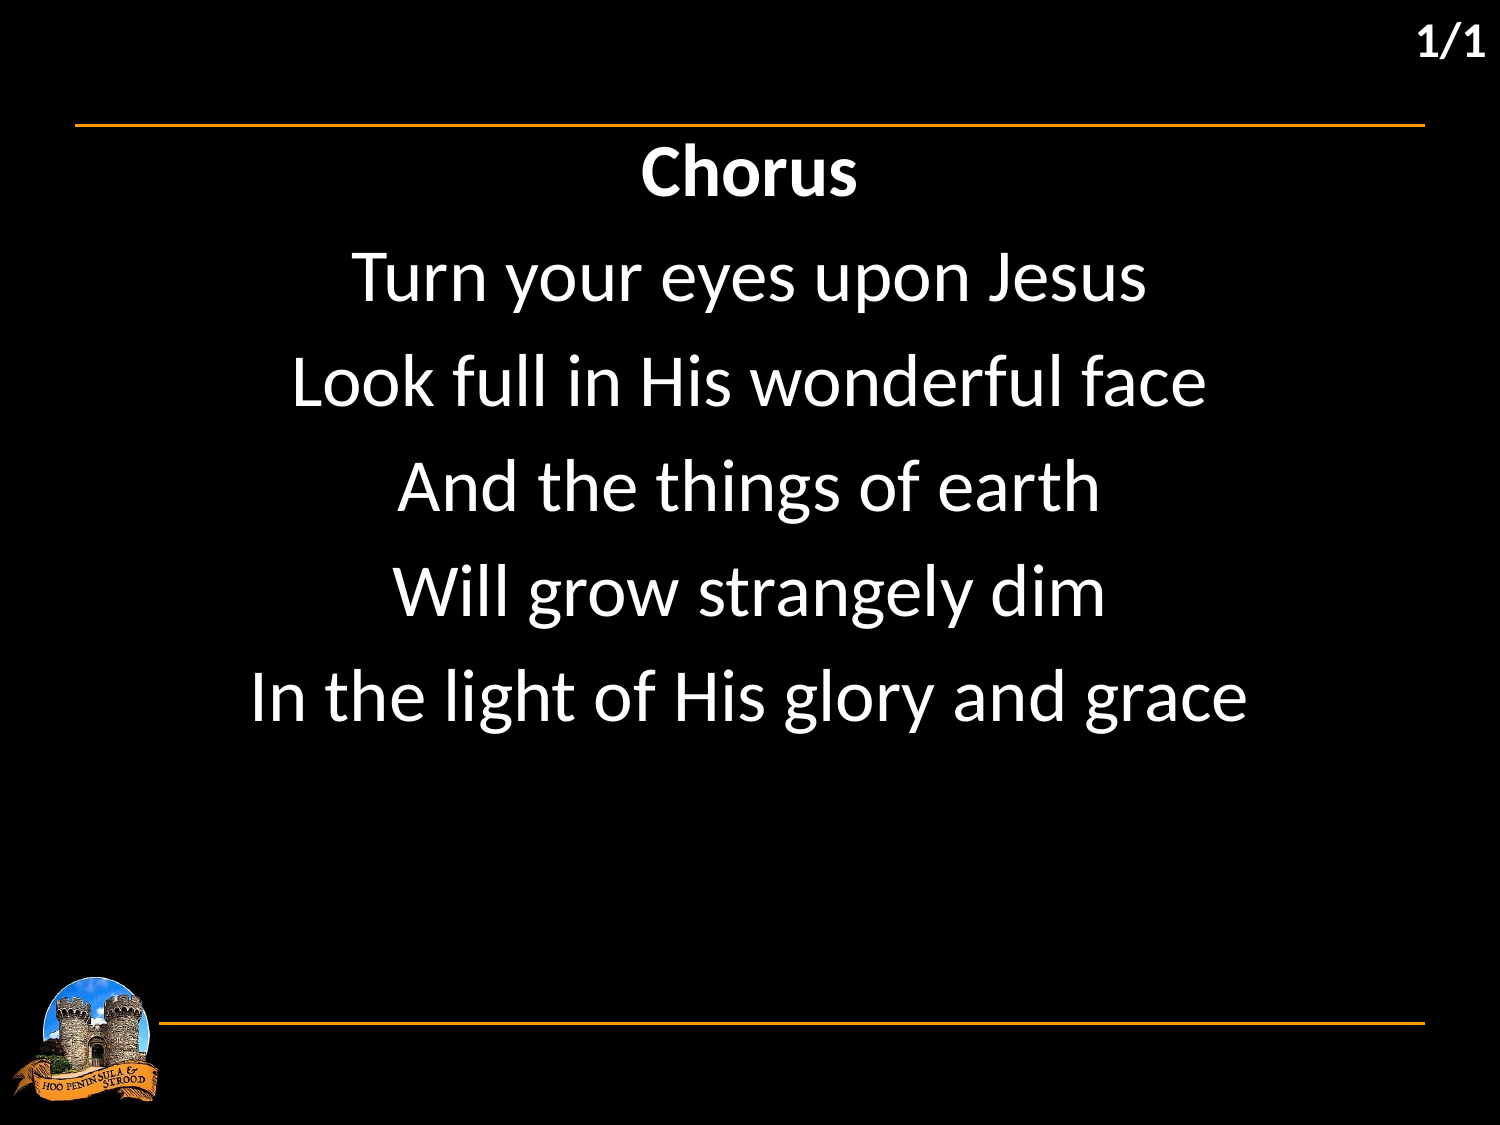

1/1
Chorus
Turn your eyes upon Jesus
Look full in His wonderful face
And the things of earth
Will grow strangely dim
In the light of His glory and grace